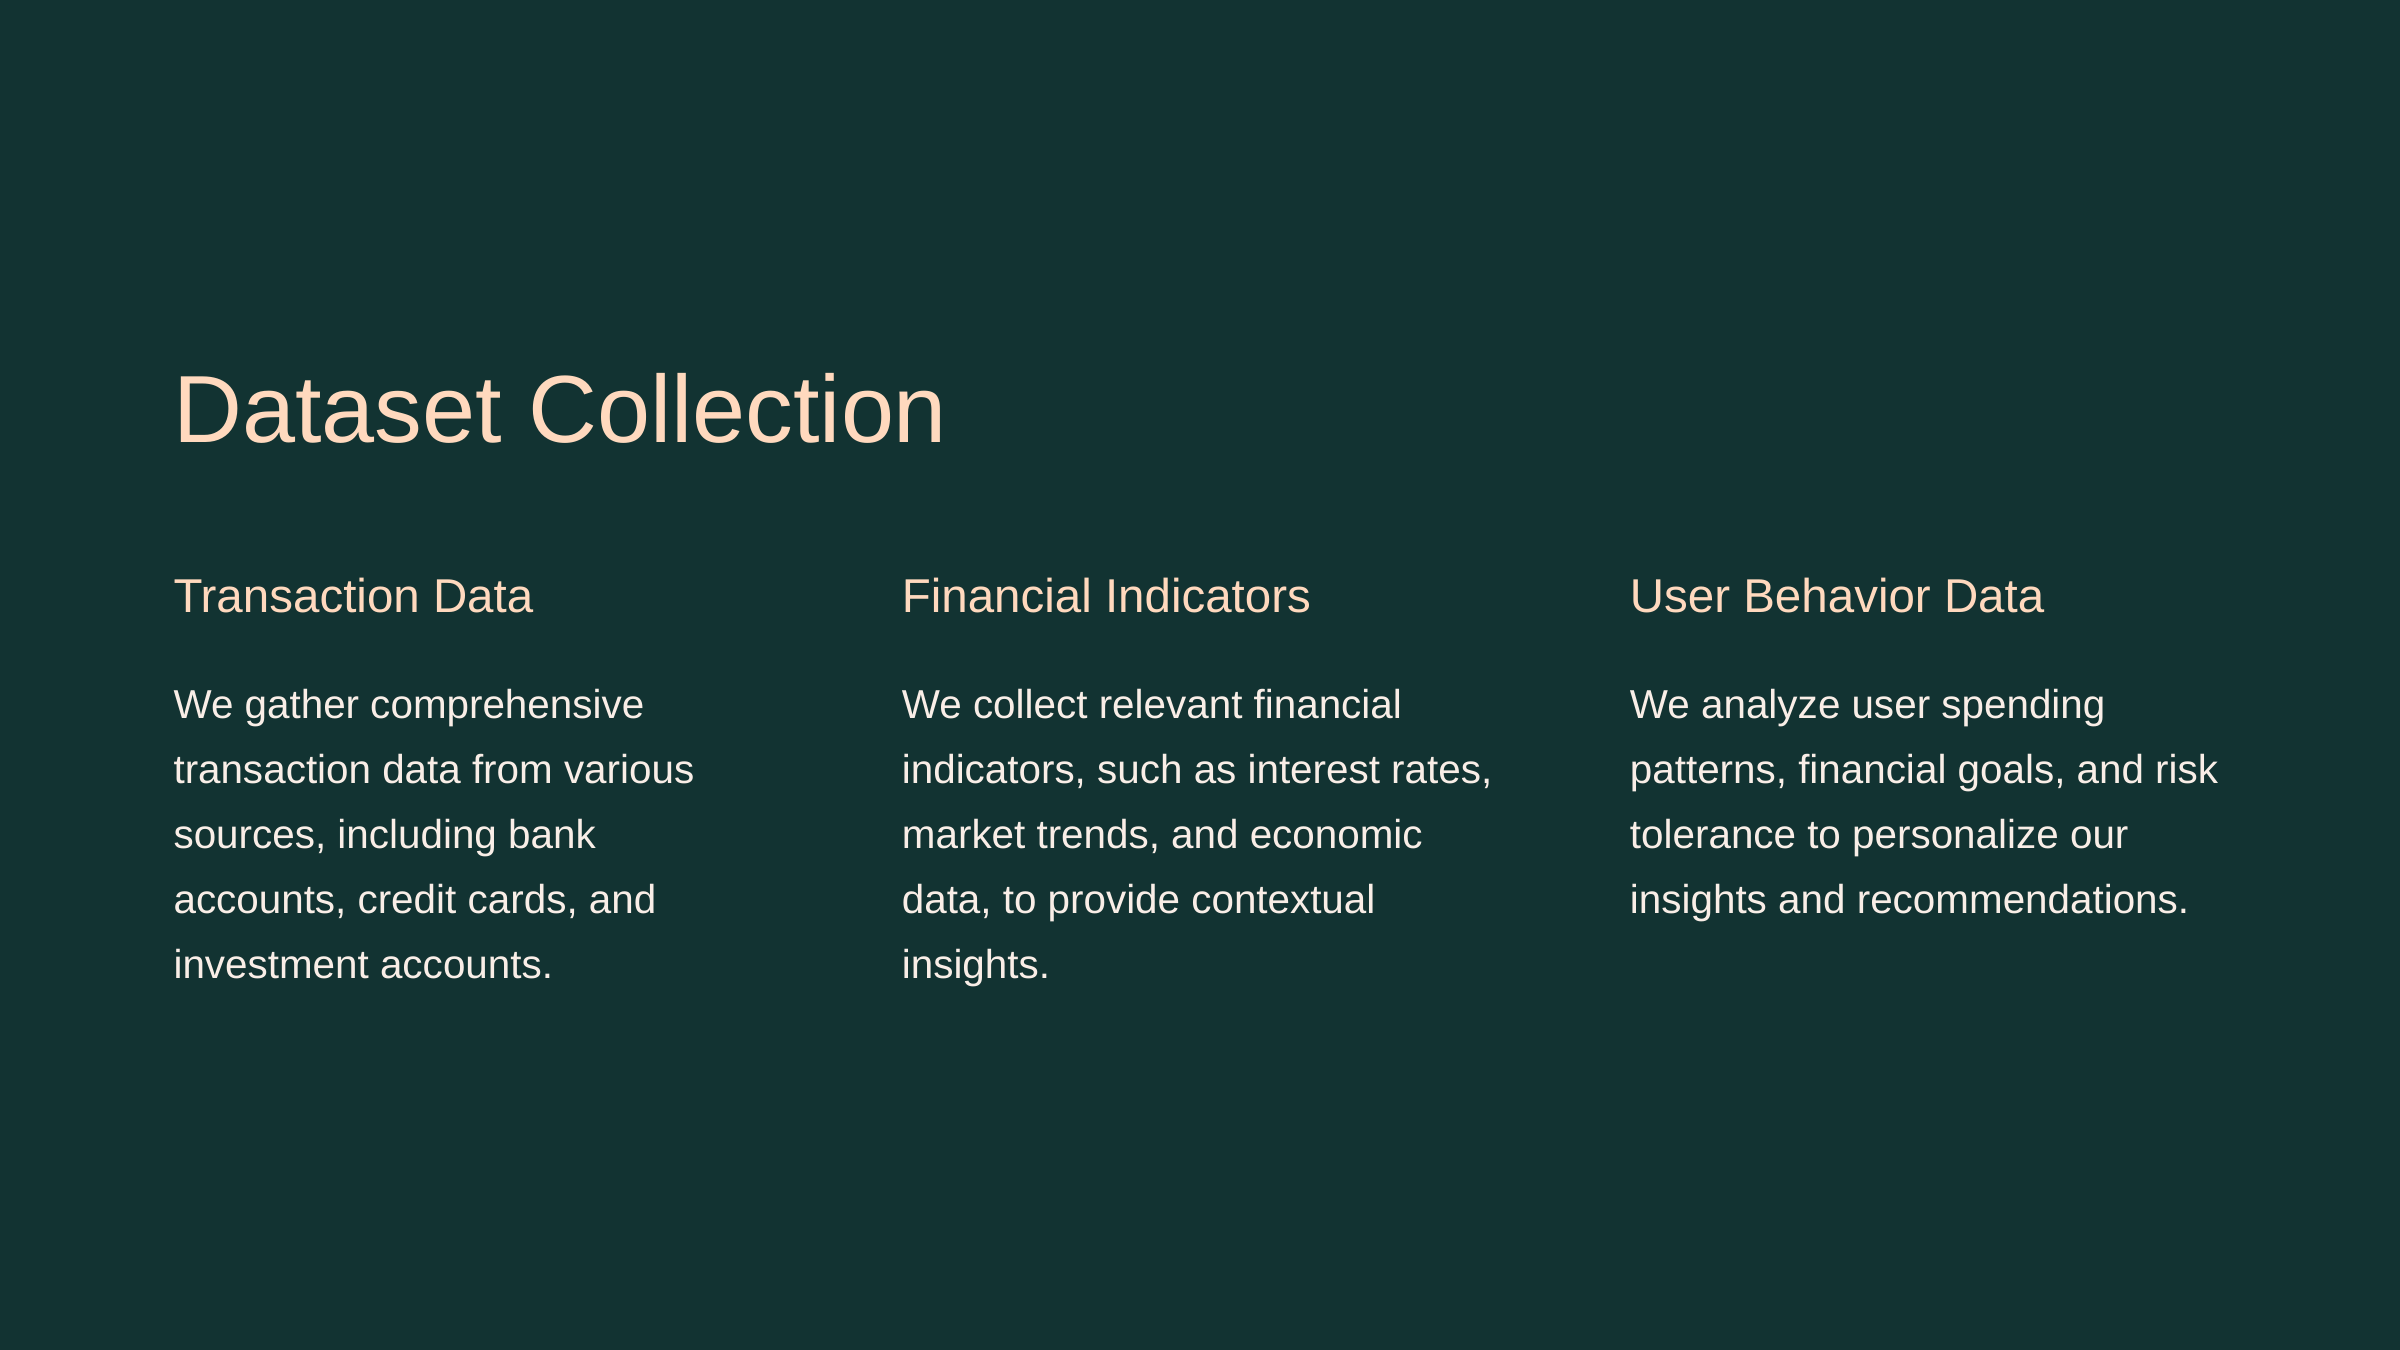

Dataset Collection
Transaction Data
Financial Indicators
User Behavior Data
We gather comprehensive transaction data from various sources, including bank accounts, credit cards, and investment accounts.
We collect relevant financial indicators, such as interest rates, market trends, and economic data, to provide contextual insights.
We analyze user spending patterns, financial goals, and risk tolerance to personalize our insights and recommendations.